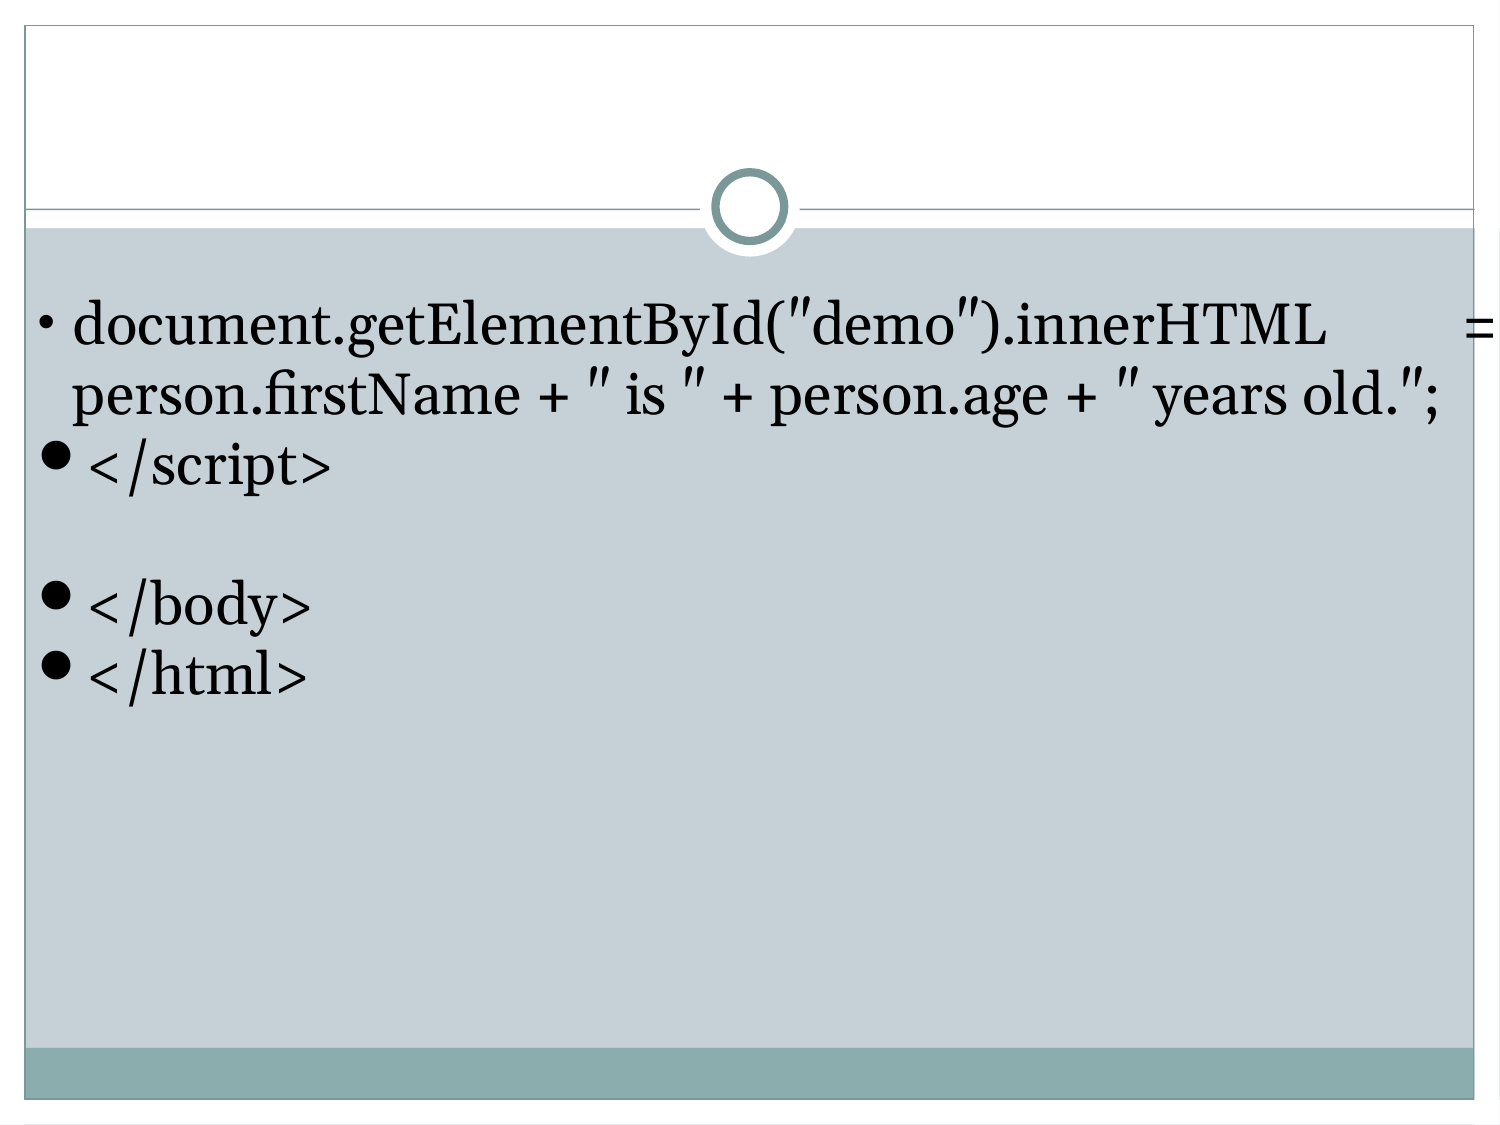

# document.getElementById("demo").innerHTML = person.firstName + " is " + person.age + " years old.";
</script>

</body>
</html>